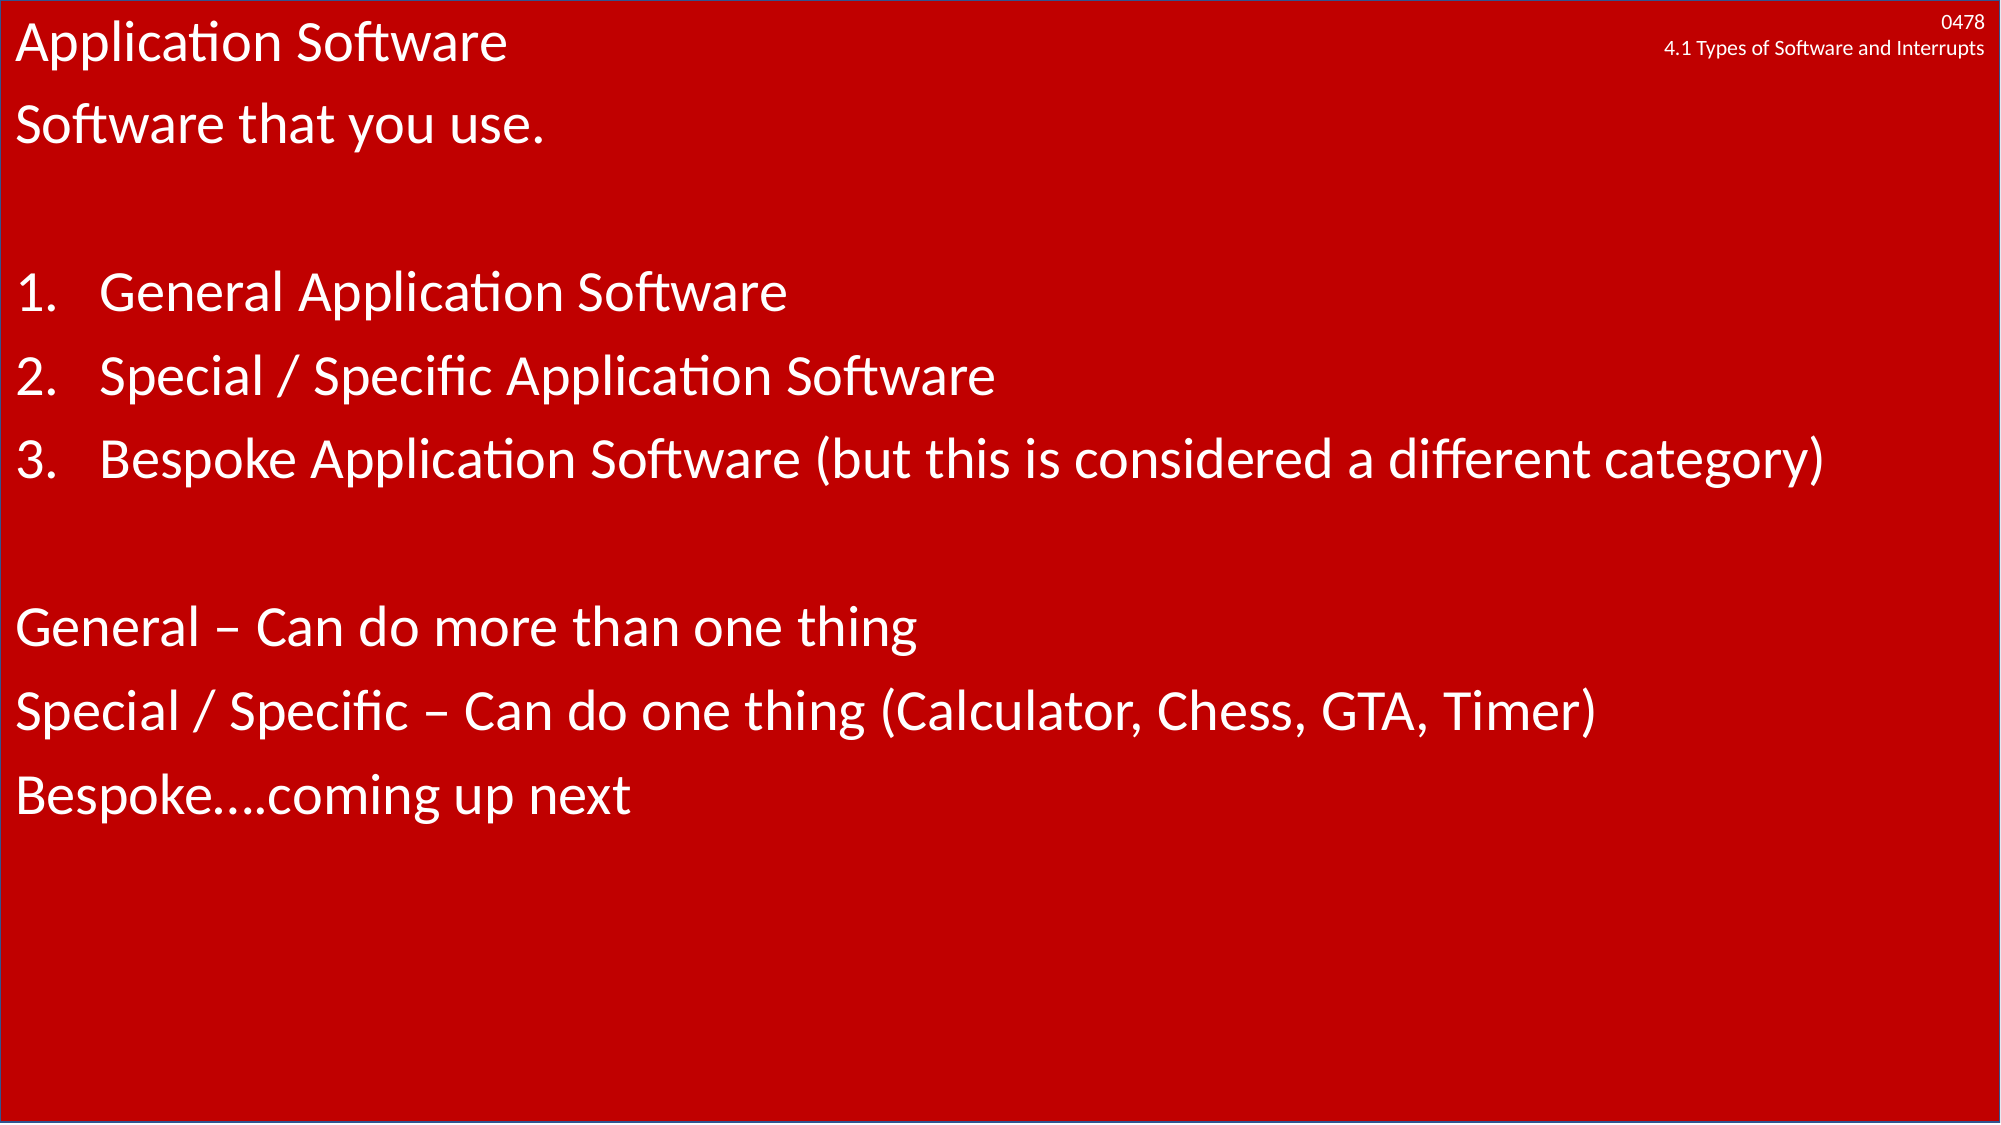

# Application Software
Software that you use.

General Application Software
Special / Specific Application Software
Bespoke Application Software (but this is considered a different category)

General – Can do more than one thing
Special / Specific – Can do one thing (Calculator, Chess, GTA, Timer)
Bespoke….coming up next